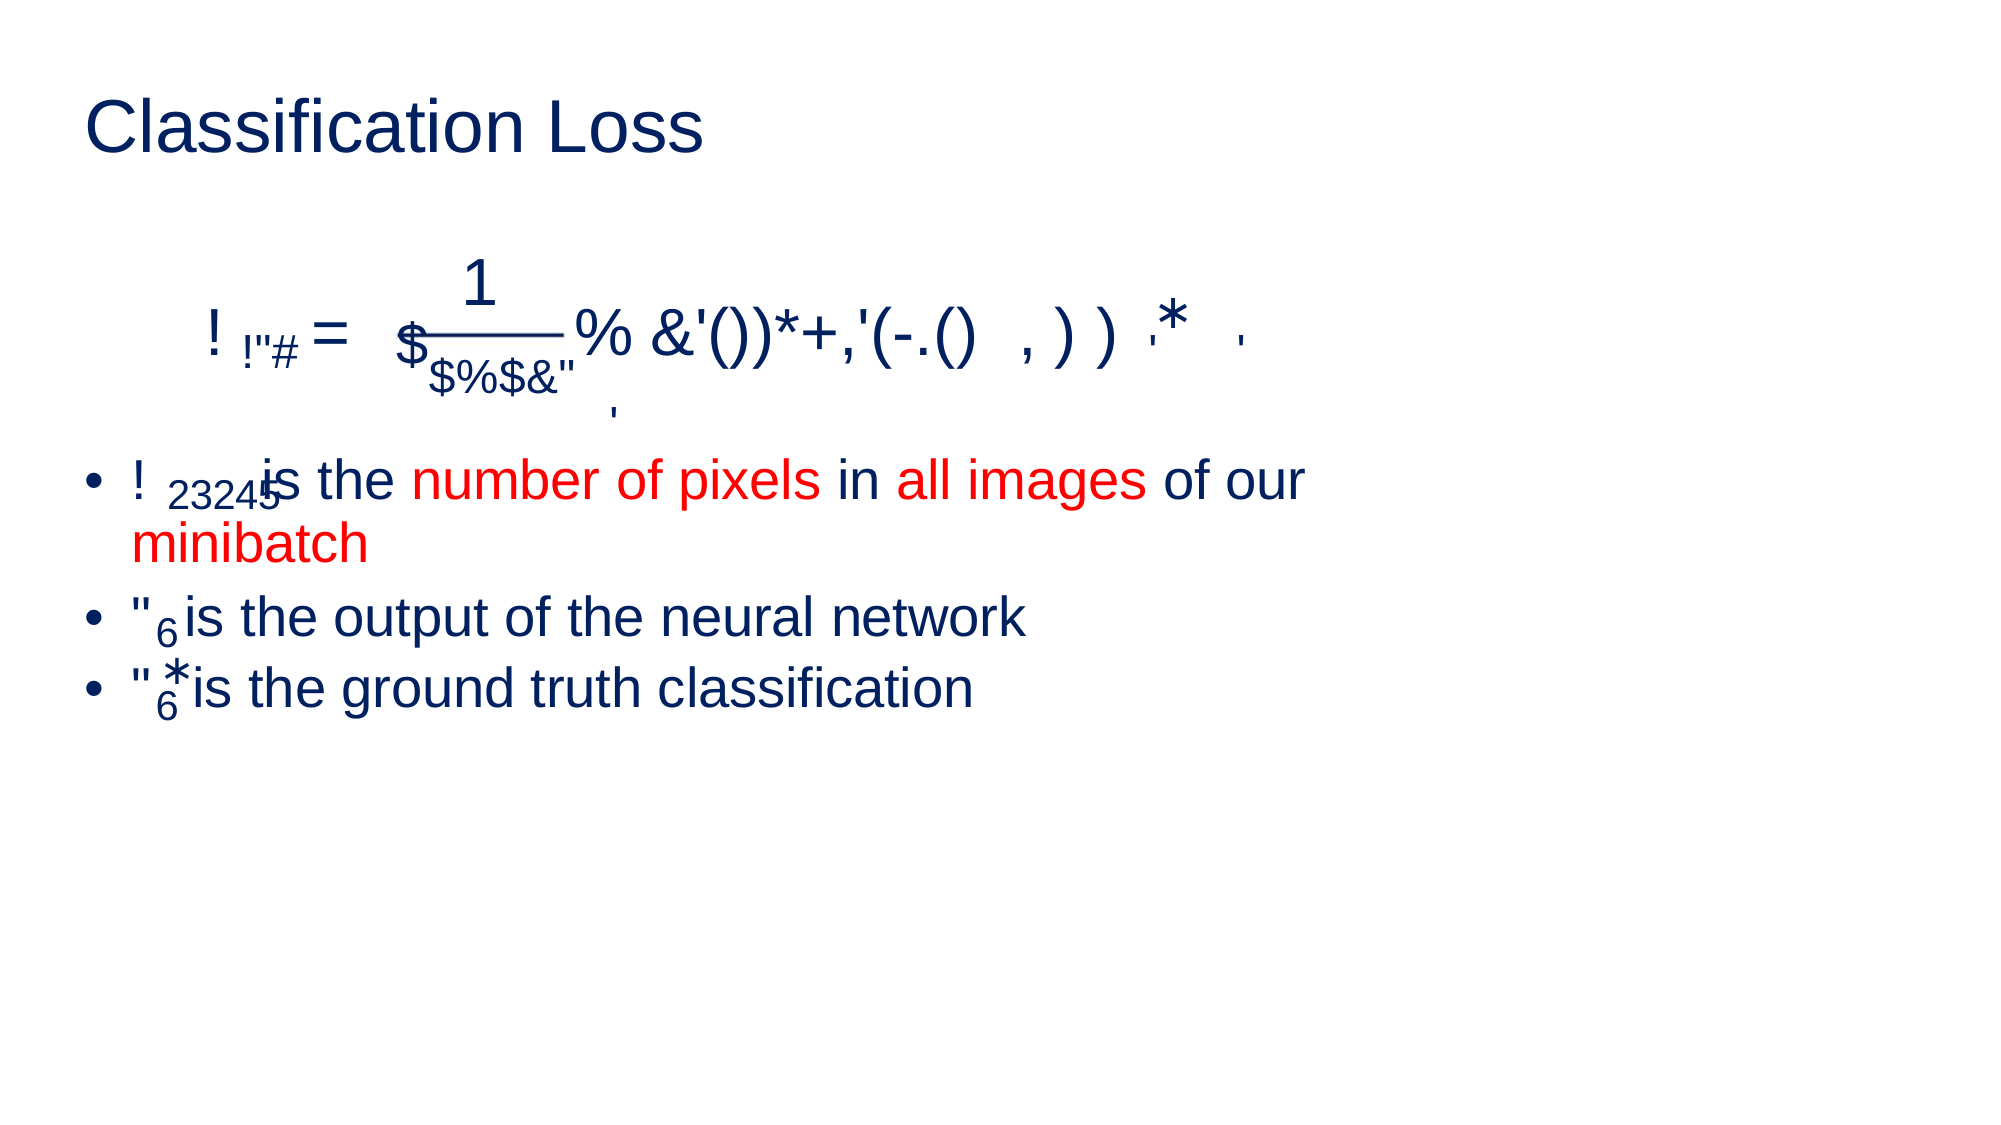

Classification Loss
1
∗
! =
% &'())*+,'(-.() , ) )
!"#
' '
$$%$&"
'
• ! is the number of pixels in all images of our
23245
minibatch
• " is the output of the neural network
6
∗
• " is the ground truth classification
6